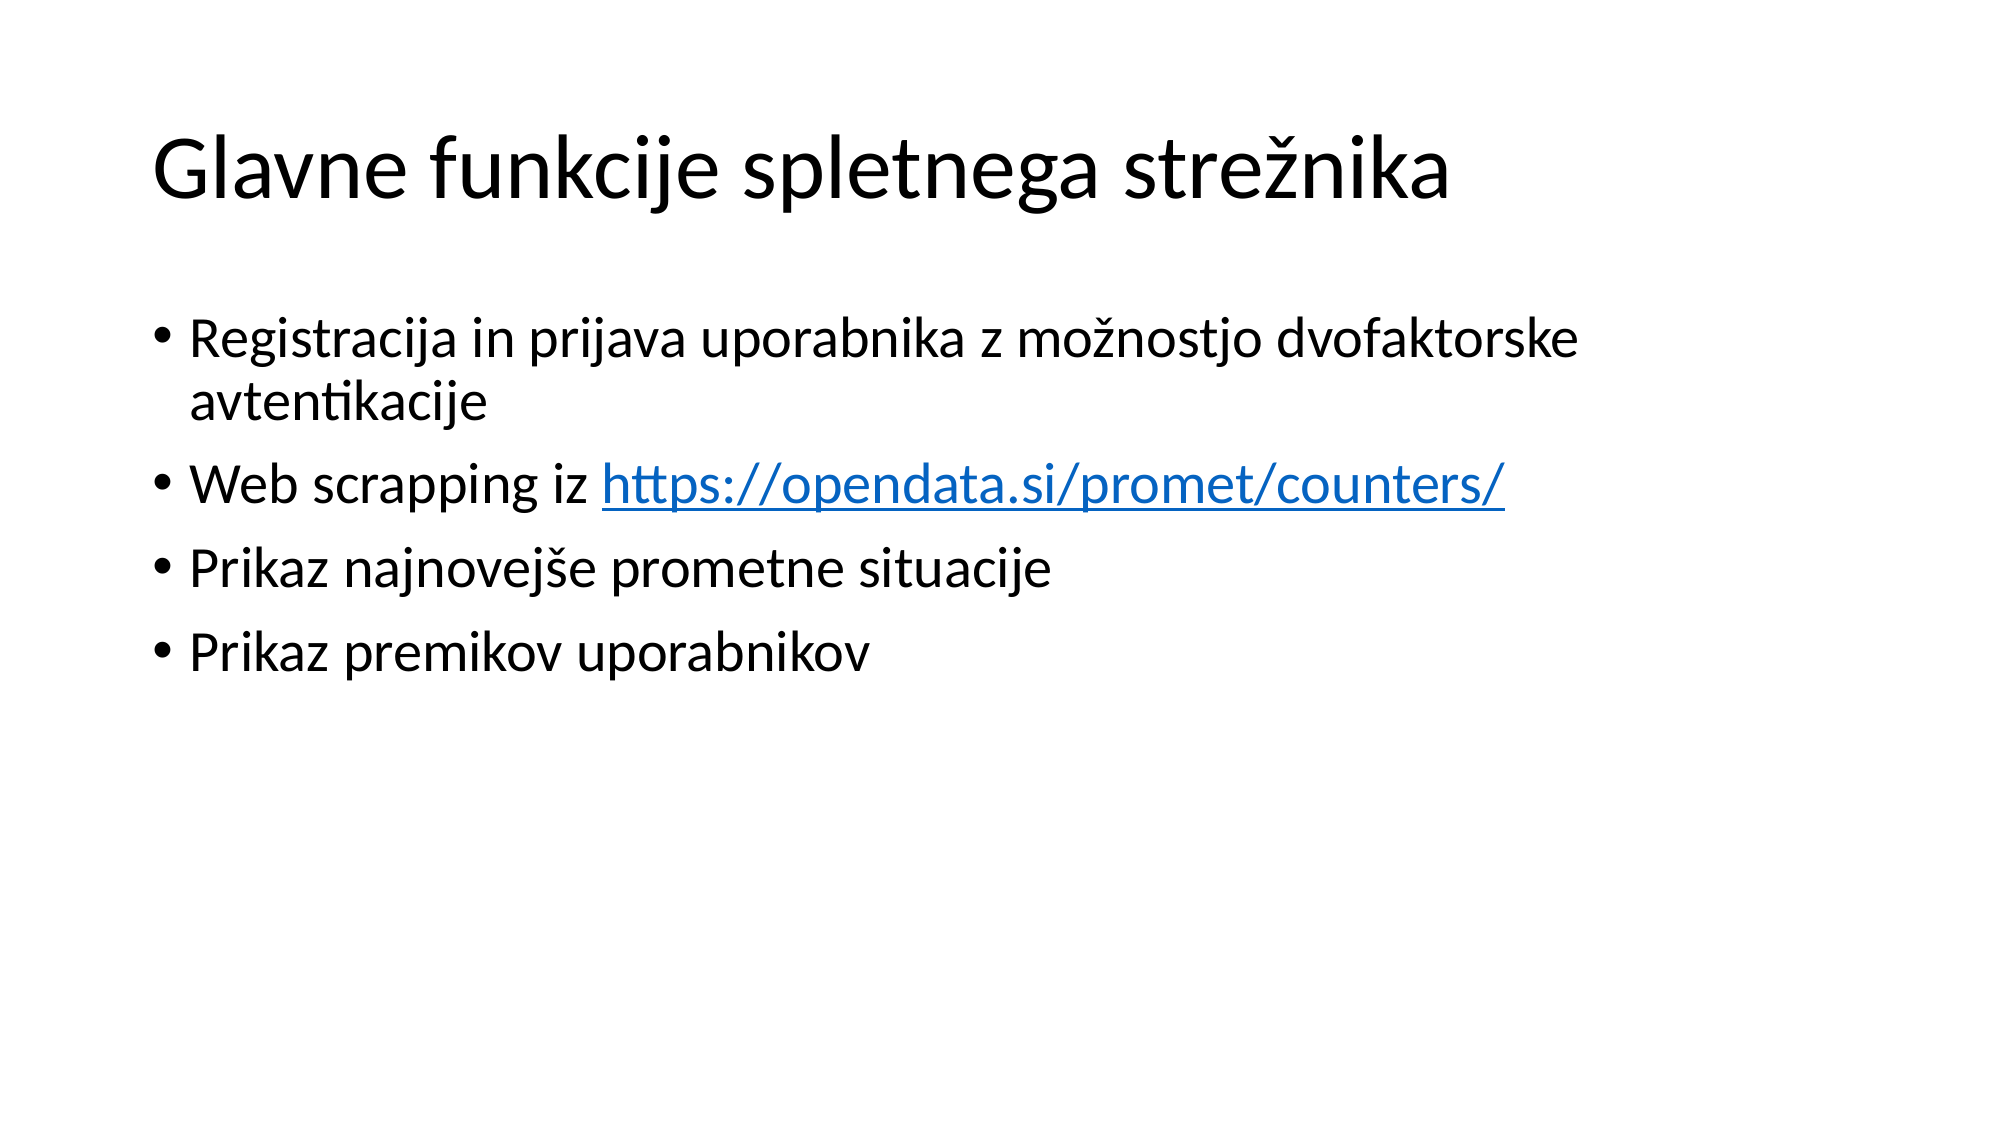

# Glavne funkcije spletnega strežnika
Registracija in prijava uporabnika z možnostjo dvofaktorske avtentikacije
Web scrapping iz https://opendata.si/promet/counters/
Prikaz najnovejše prometne situacije
Prikaz premikov uporabnikov